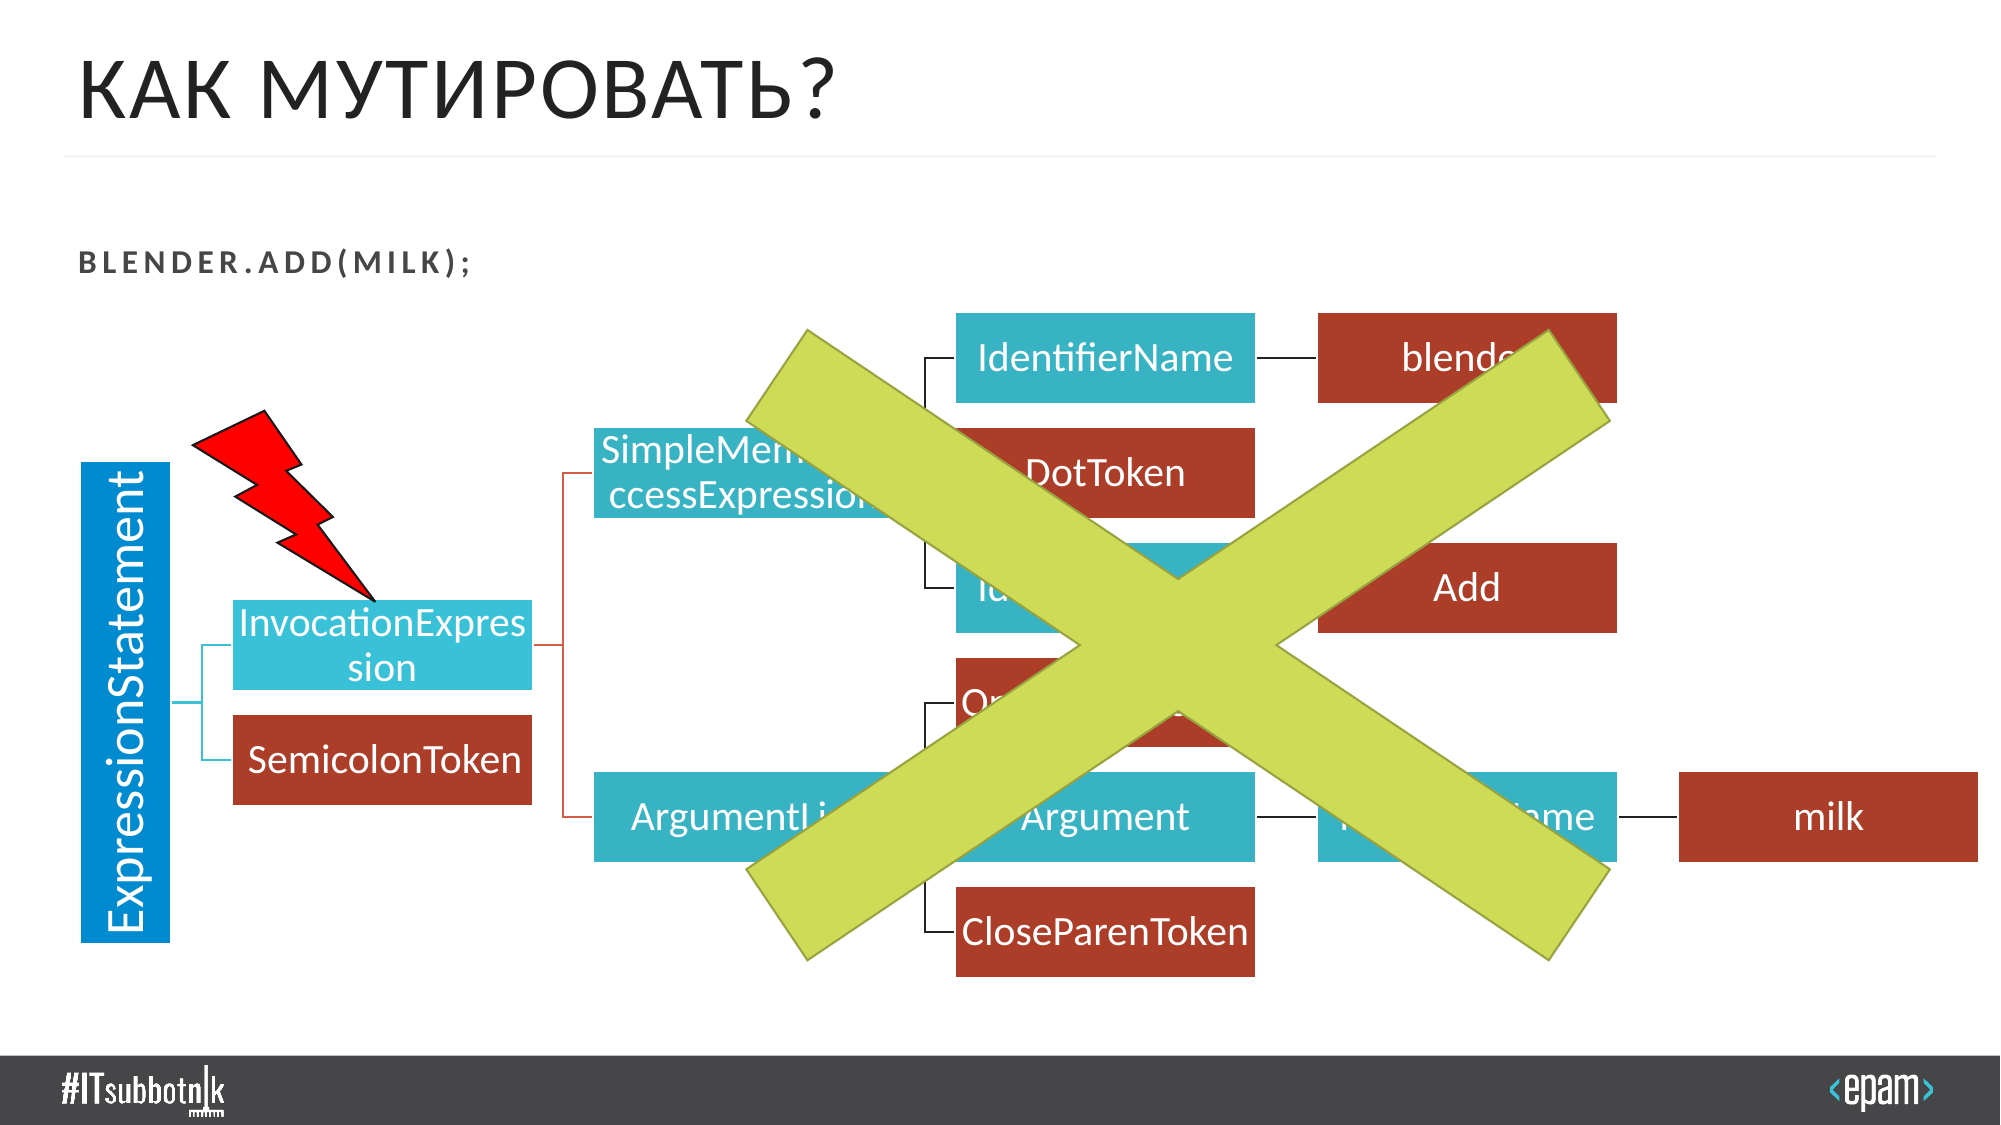

# Как мутировать?

Blender.Add(milk);

ExpressionStatement
InvocationExpression
SimpleMemberAccessExpression
IdentifierName
blender
DotToken
IdentifierName
Add
ArgumentList
OpenParenToken
Argument
IdentifierName
milk
CloseParenToken
 SemicolonToken